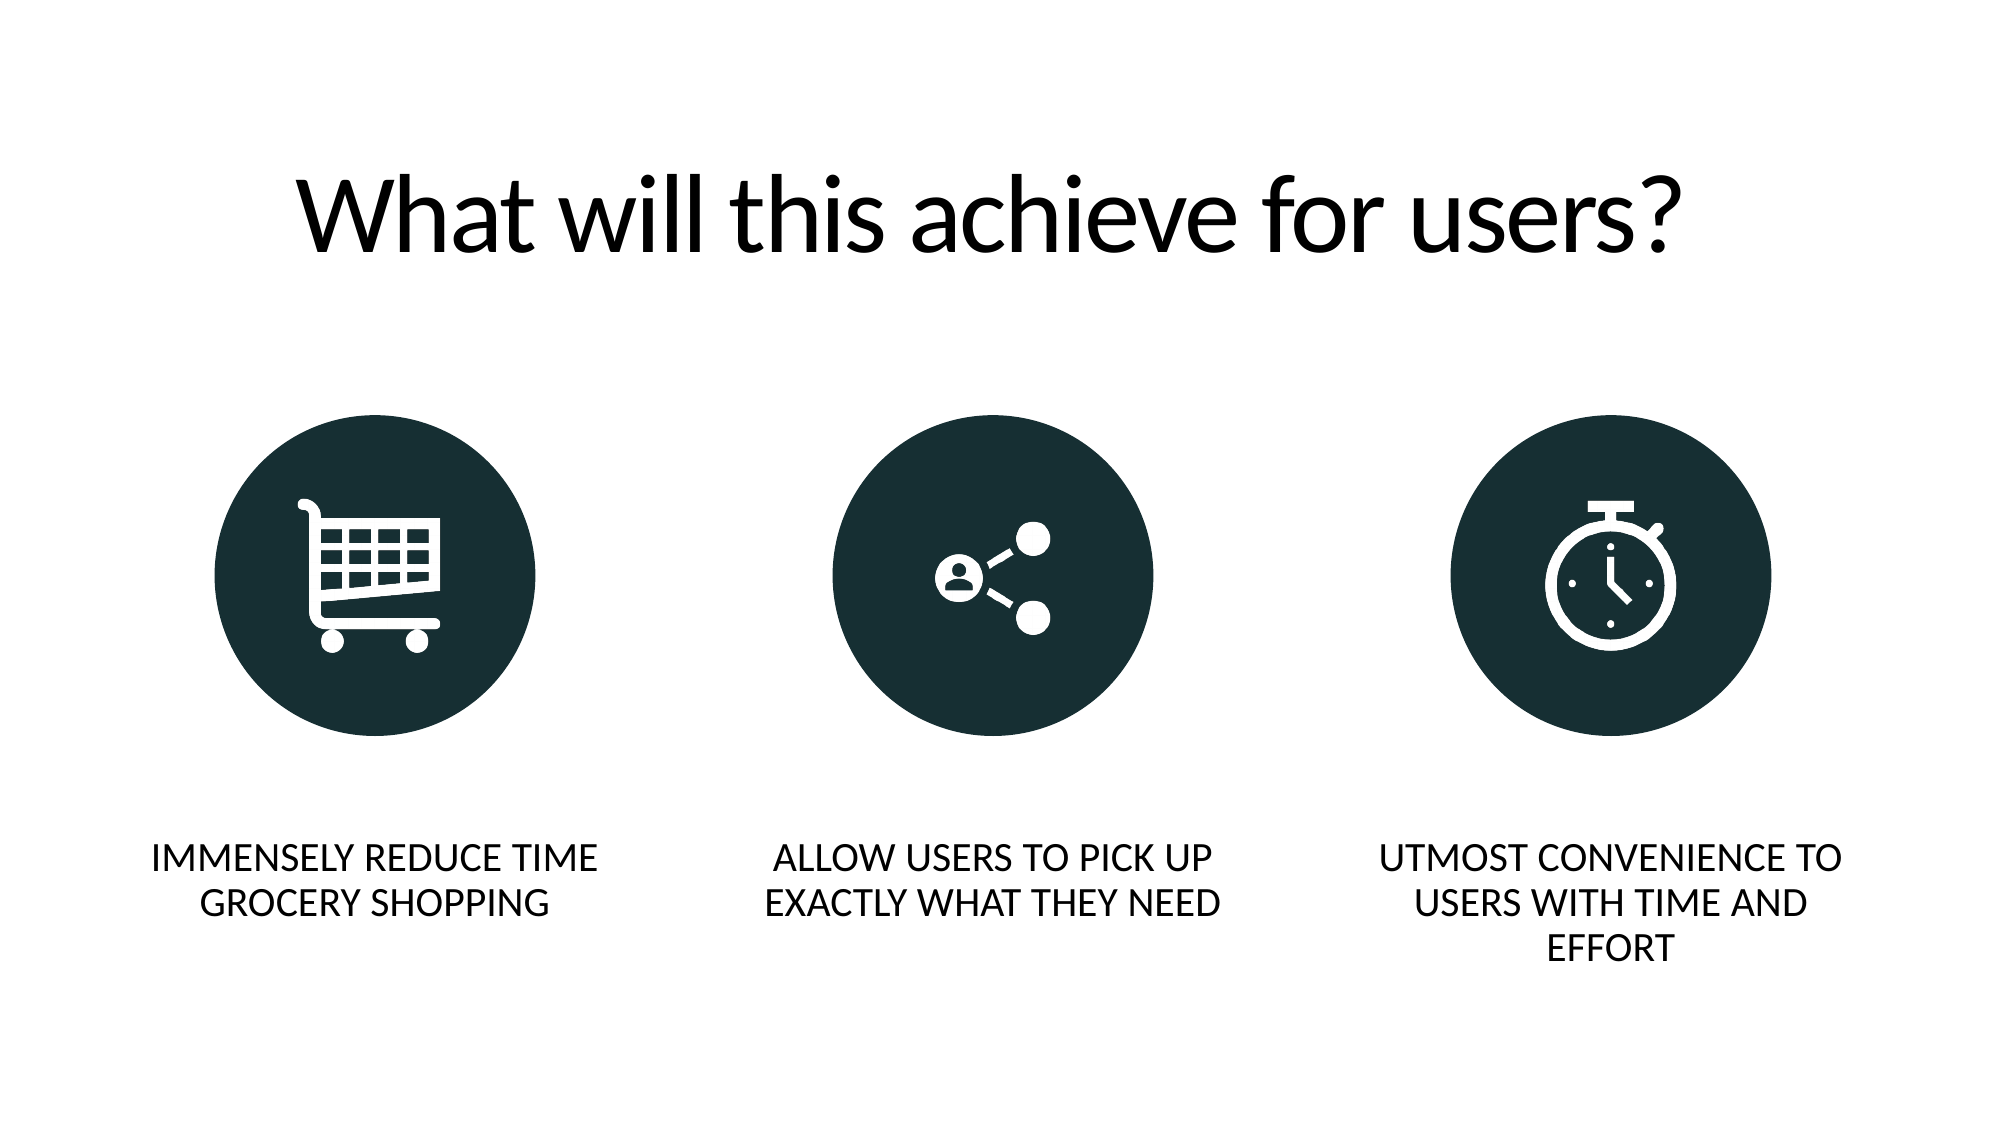

# What will this achieve for users?
Immensely Reduce time Grocery Shopping
Allow Users to pick up Exactly what they need
Utmost Convenience to USERS WITH TIME and effort